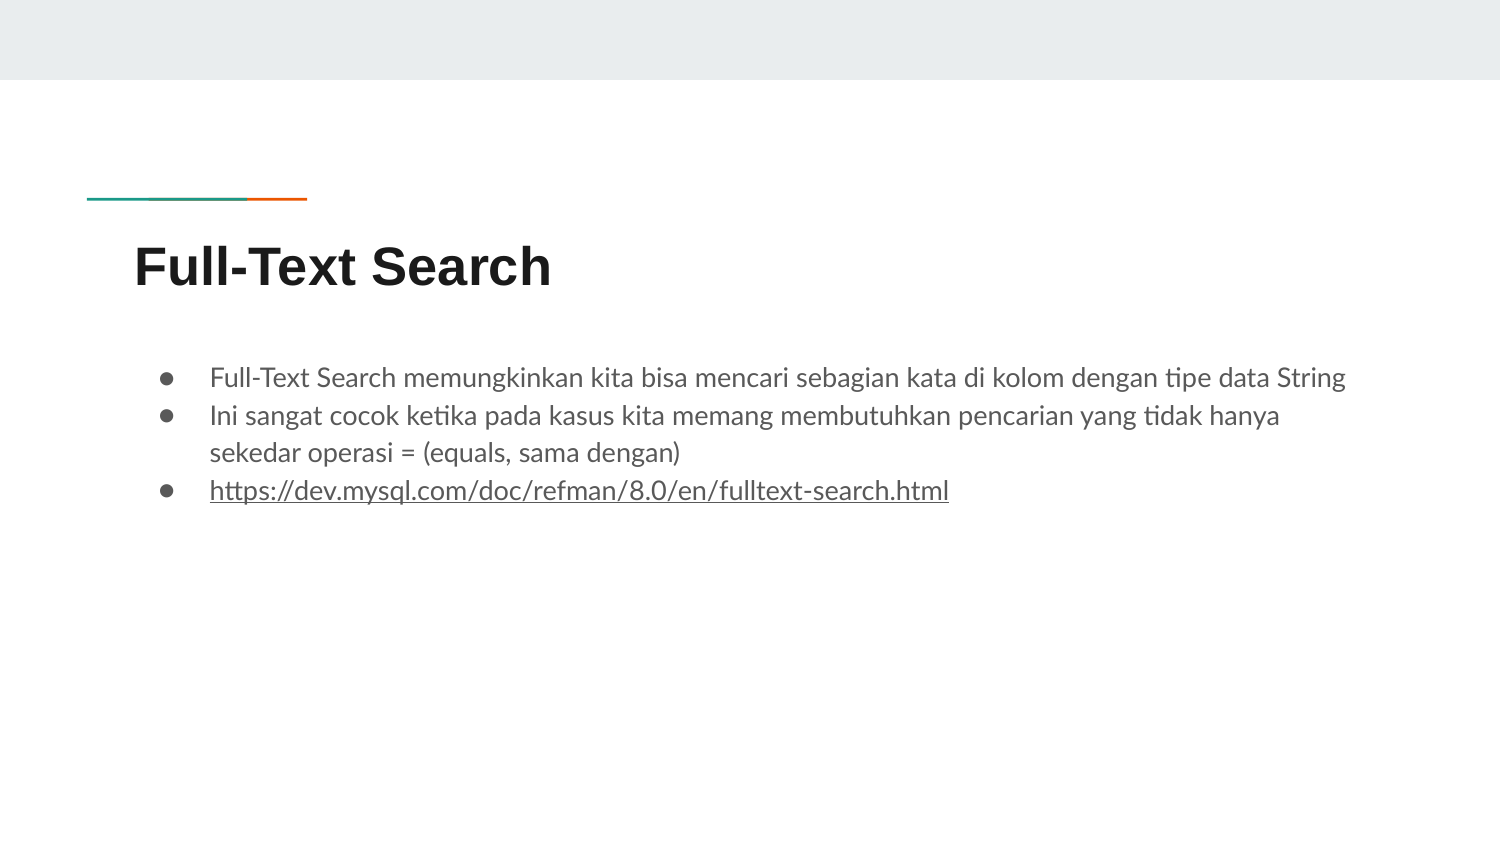

# Full-Text Search
Full-Text Search memungkinkan kita bisa mencari sebagian kata di kolom dengan tipe data String
Ini sangat cocok ketika pada kasus kita memang membutuhkan pencarian yang tidak hanya sekedar operasi = (equals, sama dengan)
https://dev.mysql.com/doc/refman/8.0/en/fulltext-search.html